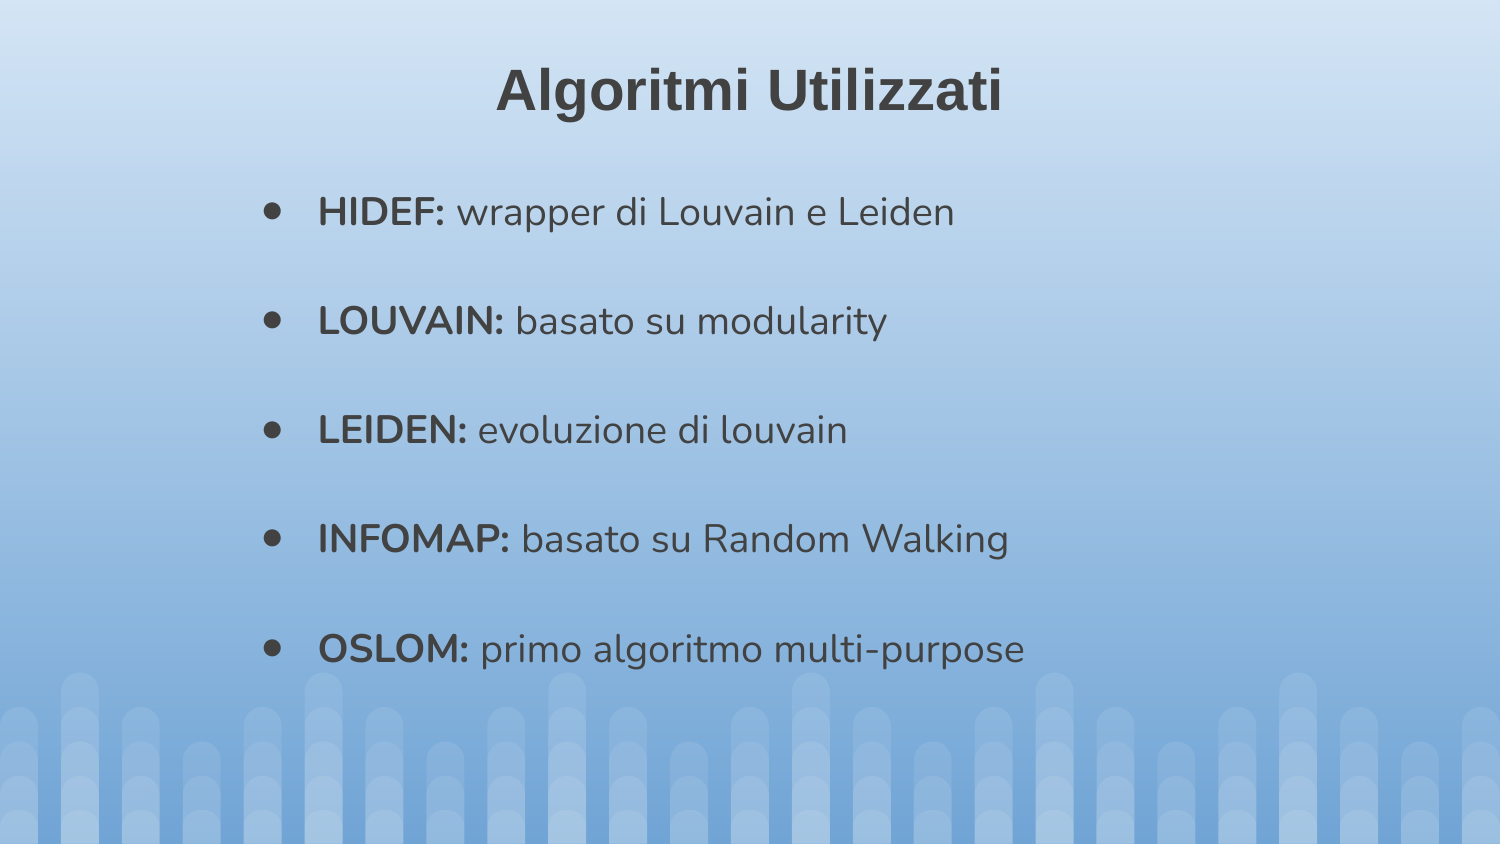

Algoritmi Utilizzati
HIDEF: wrapper di Louvain e Leiden

LOUVAIN: basato su modularity

LEIDEN: evoluzione di louvain

INFOMAP: basato su Random Walking

OSLOM: primo algoritmo multi-purpose